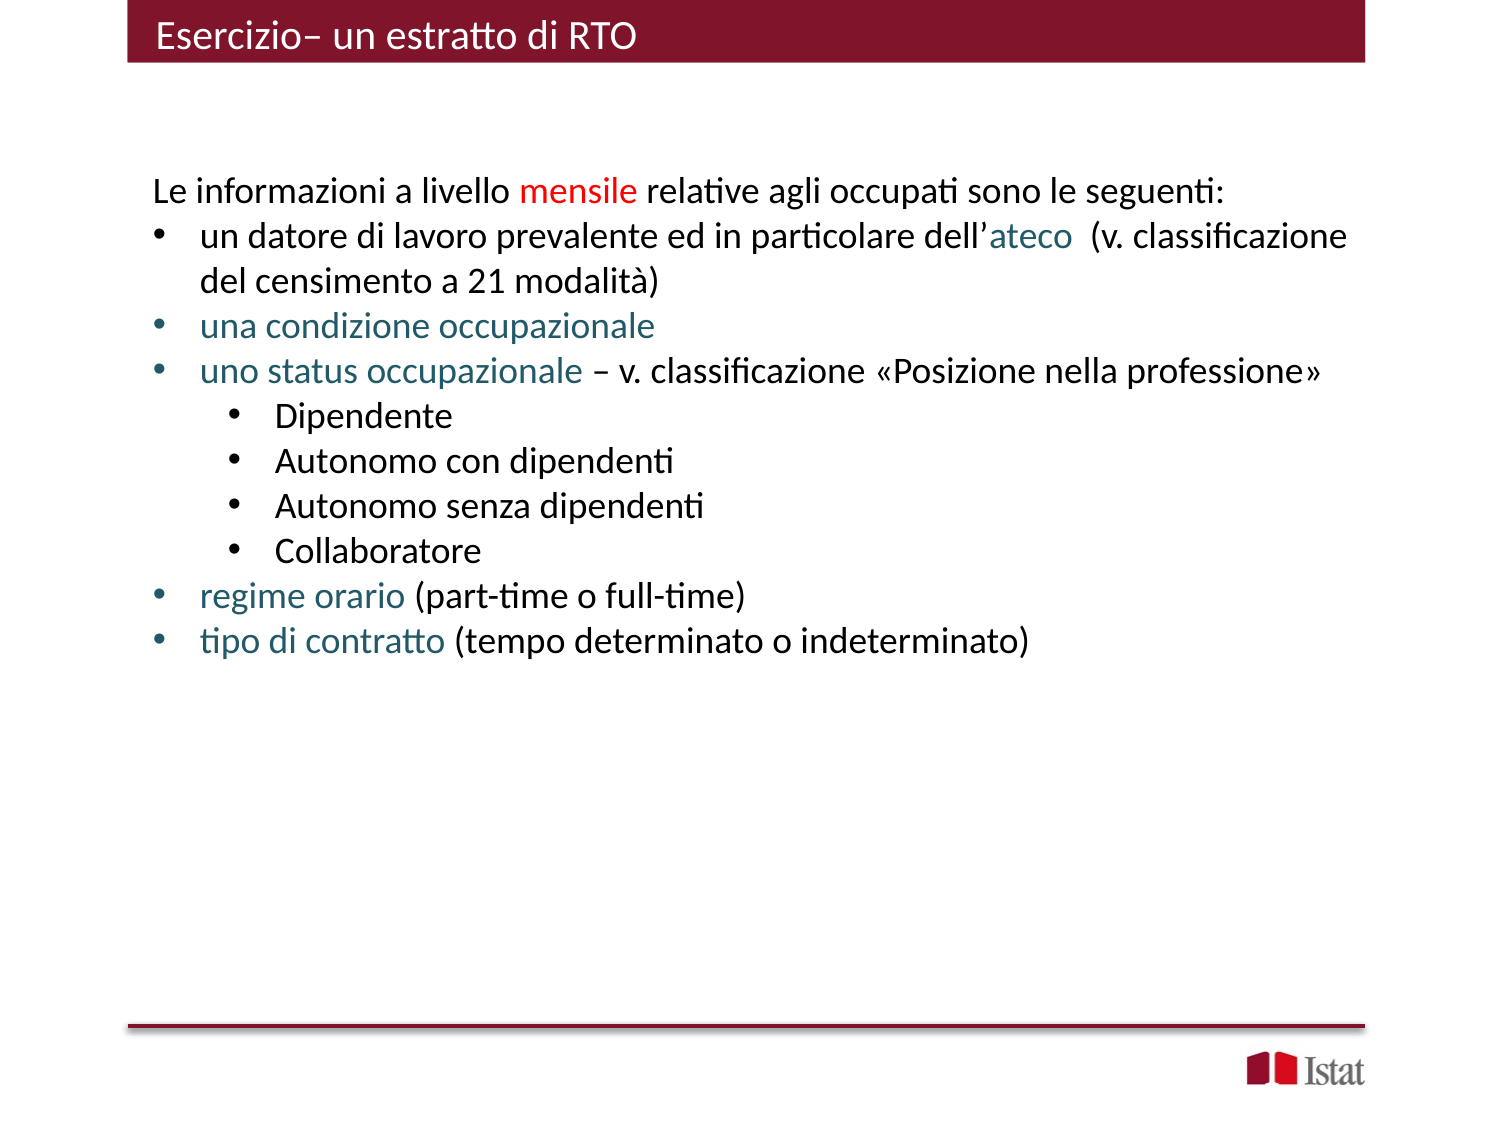

Esercizio– un estratto di RTO

Le informazioni a livello mensile relative agli occupati sono le seguenti:
un datore di lavoro prevalente ed in particolare dell’ateco  (v. classificazione del censimento a 21 modalità)
una condizione occupazionale
uno status occupazionale – v. classificazione «Posizione nella professione»
Dipendente
Autonomo con dipendenti
Autonomo senza dipendenti
Collaboratore
regime orario (part-time o full-time)
tipo di contratto (tempo determinato o indeterminato)